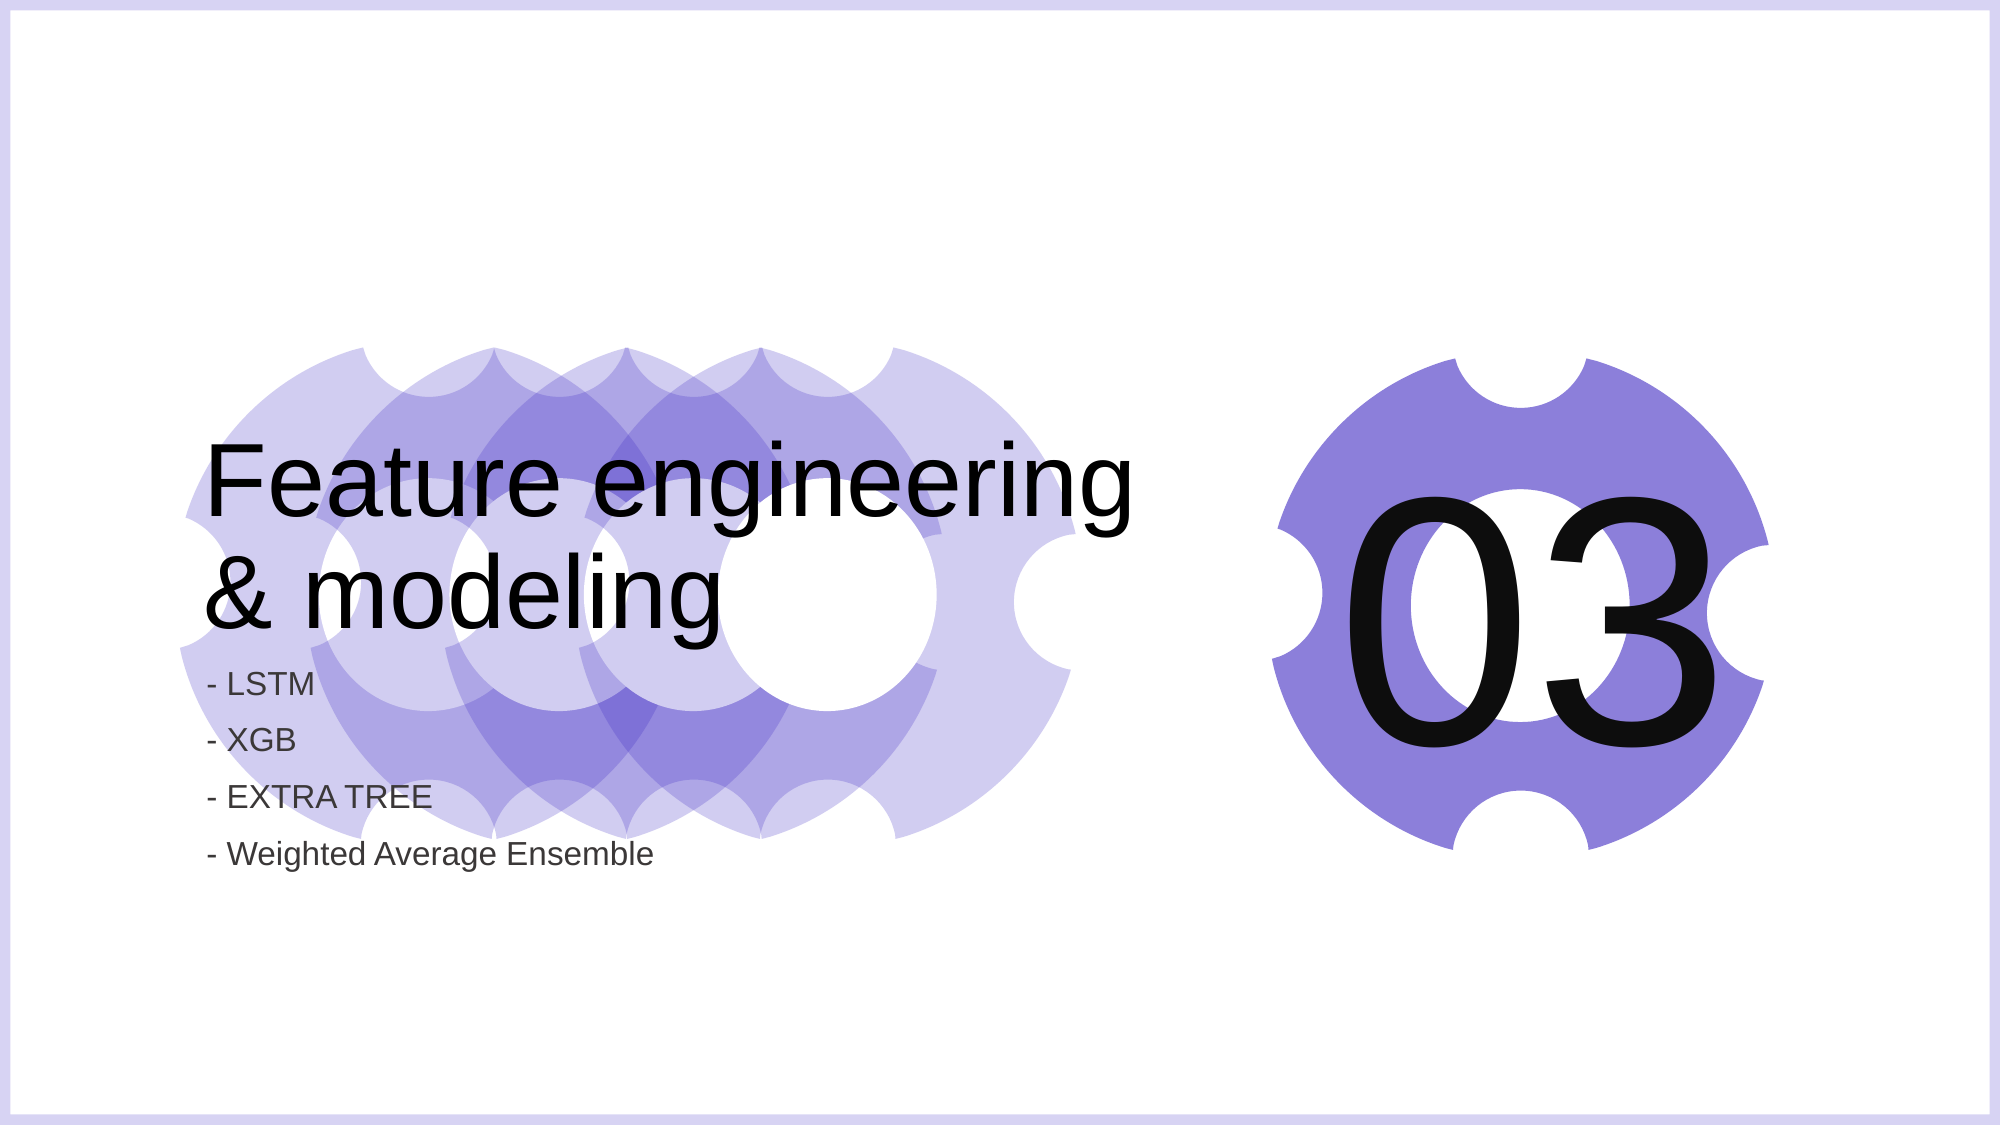

03

# Feature engineering & modeling
- LSTM
- XGB
- EXTRA TREE
- Weighted Average Ensemble